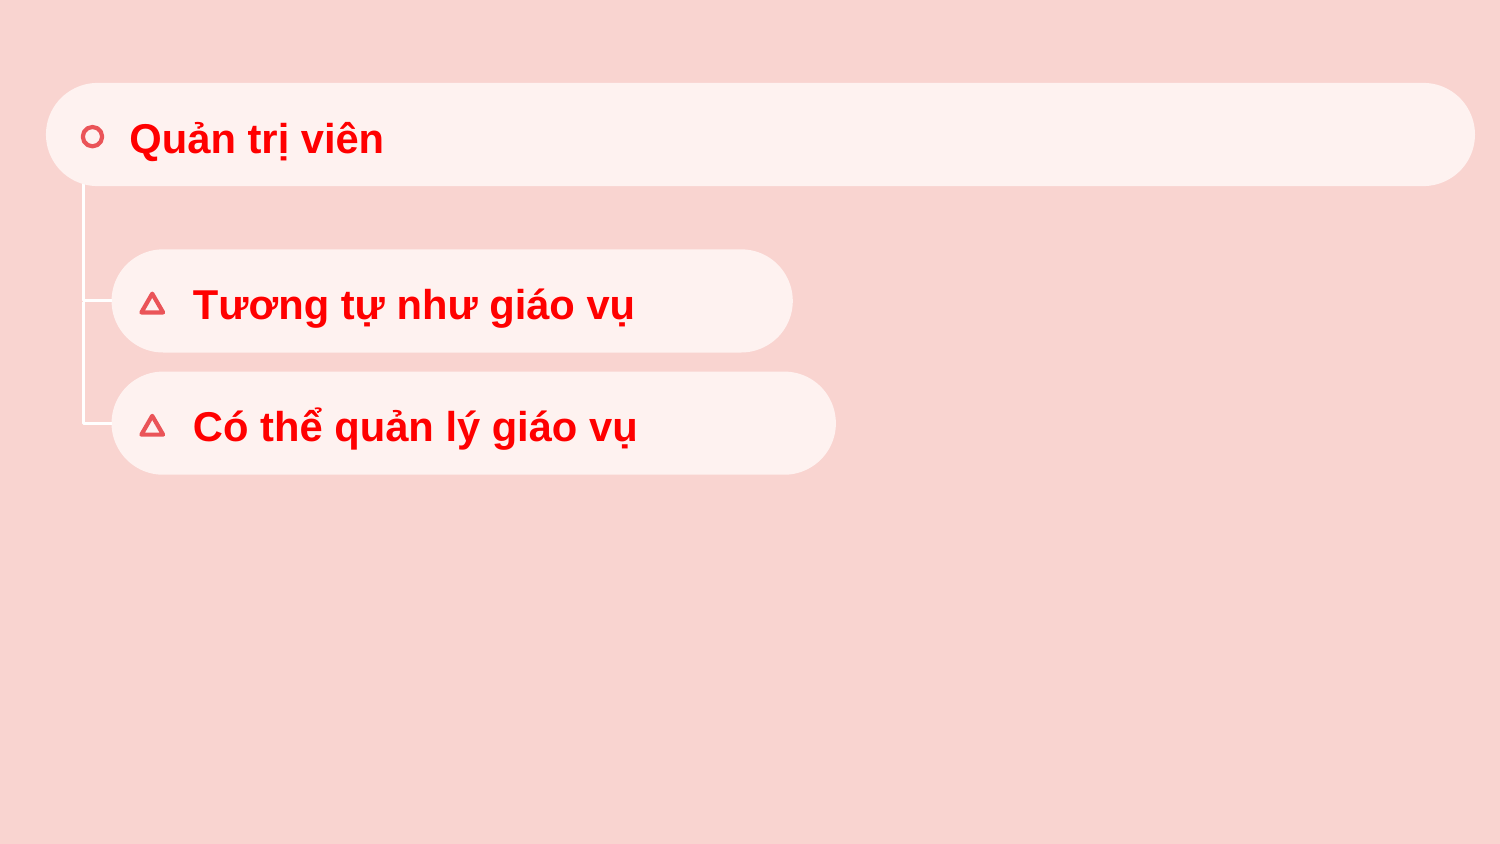

Quản trị viên

Tương tự như giáo vụ

Có thể quản lý giáo vụ